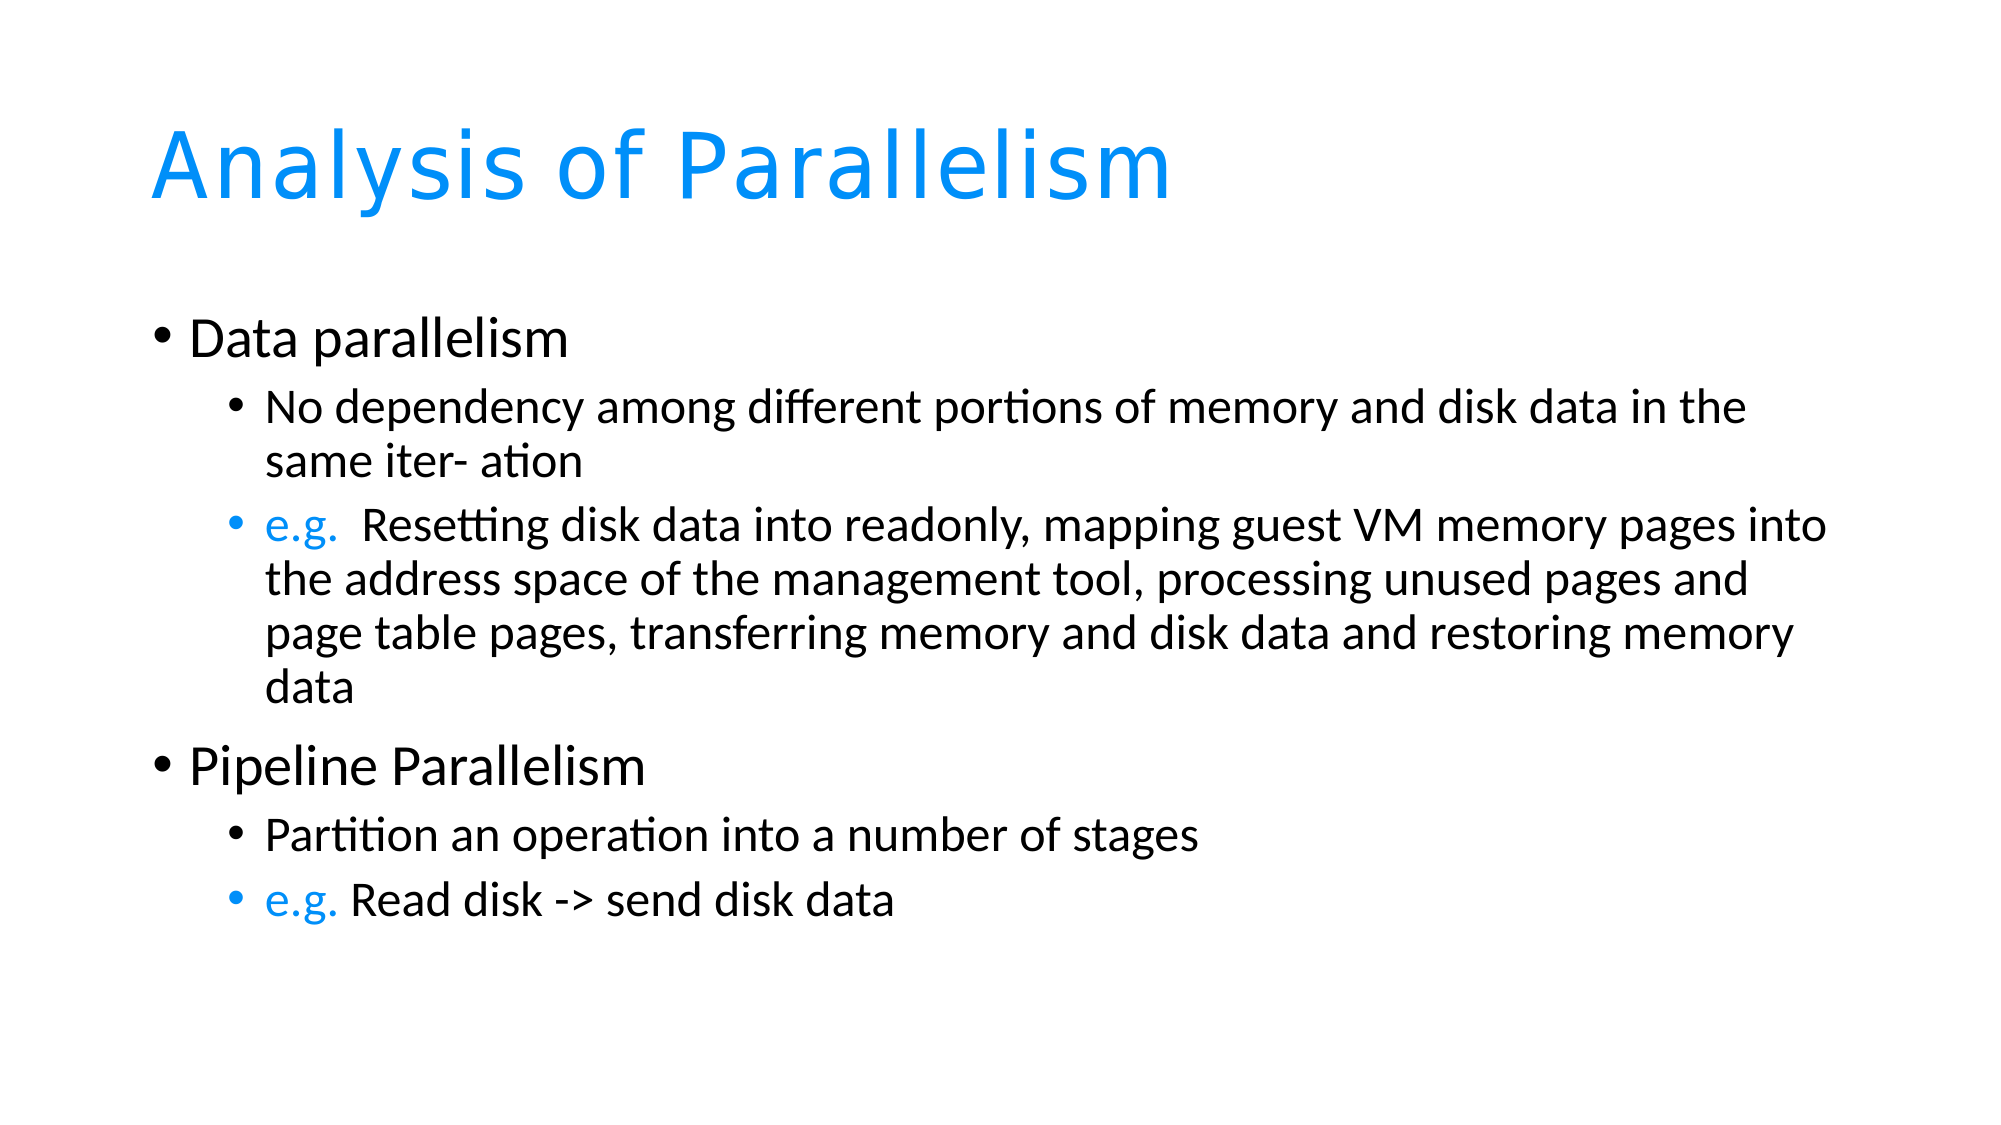

# Analysis of Parallelism
Data parallelism
No dependency among different portions of memory and disk data in the same iter- ation
e.g.  Resetting disk data into readonly, mapping guest VM memory pages into the address space of the management tool, processing unused pages and page table pages, transferring memory and disk data and restoring memory data
Pipeline Parallelism
Partition an operation into a number of stages
e.g. Read disk -> send disk data